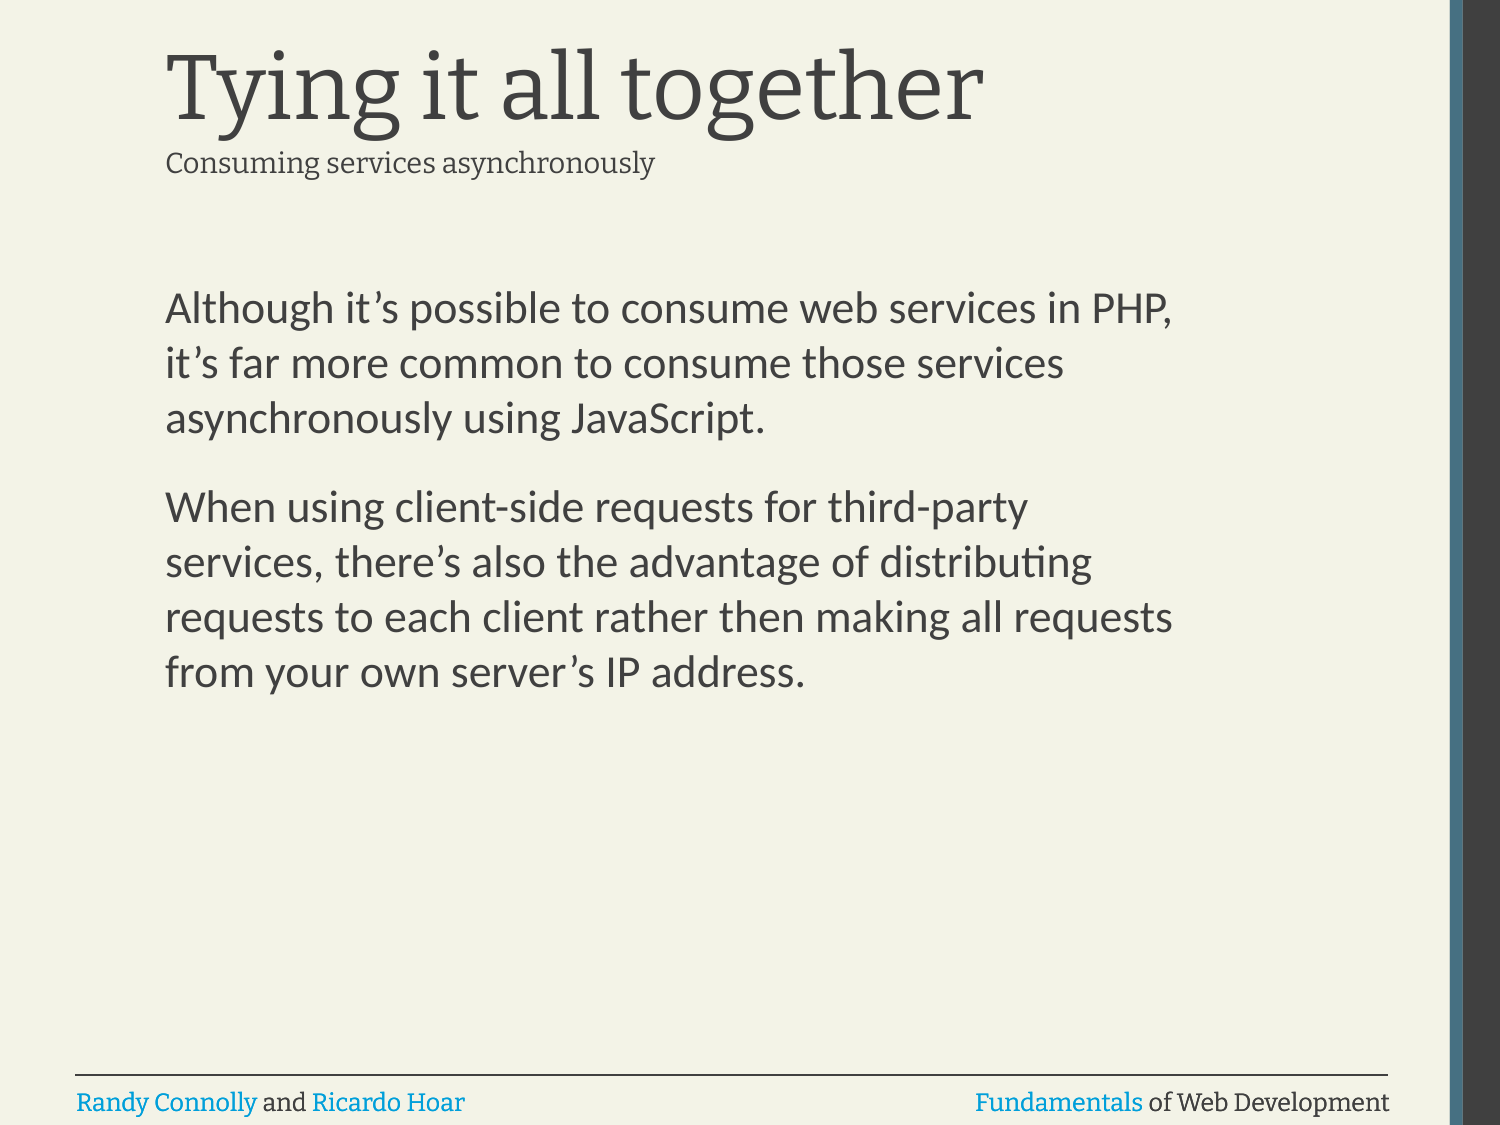

# Tying it all together
Consuming services asynchronously
Although it’s possible to consume web services in PHP, it’s far more common to consume those services asynchronously using JavaScript.
When using client-side requests for third-party services, there’s also the advantage of distributing requests to each client rather then making all requests from your own server’s IP address.